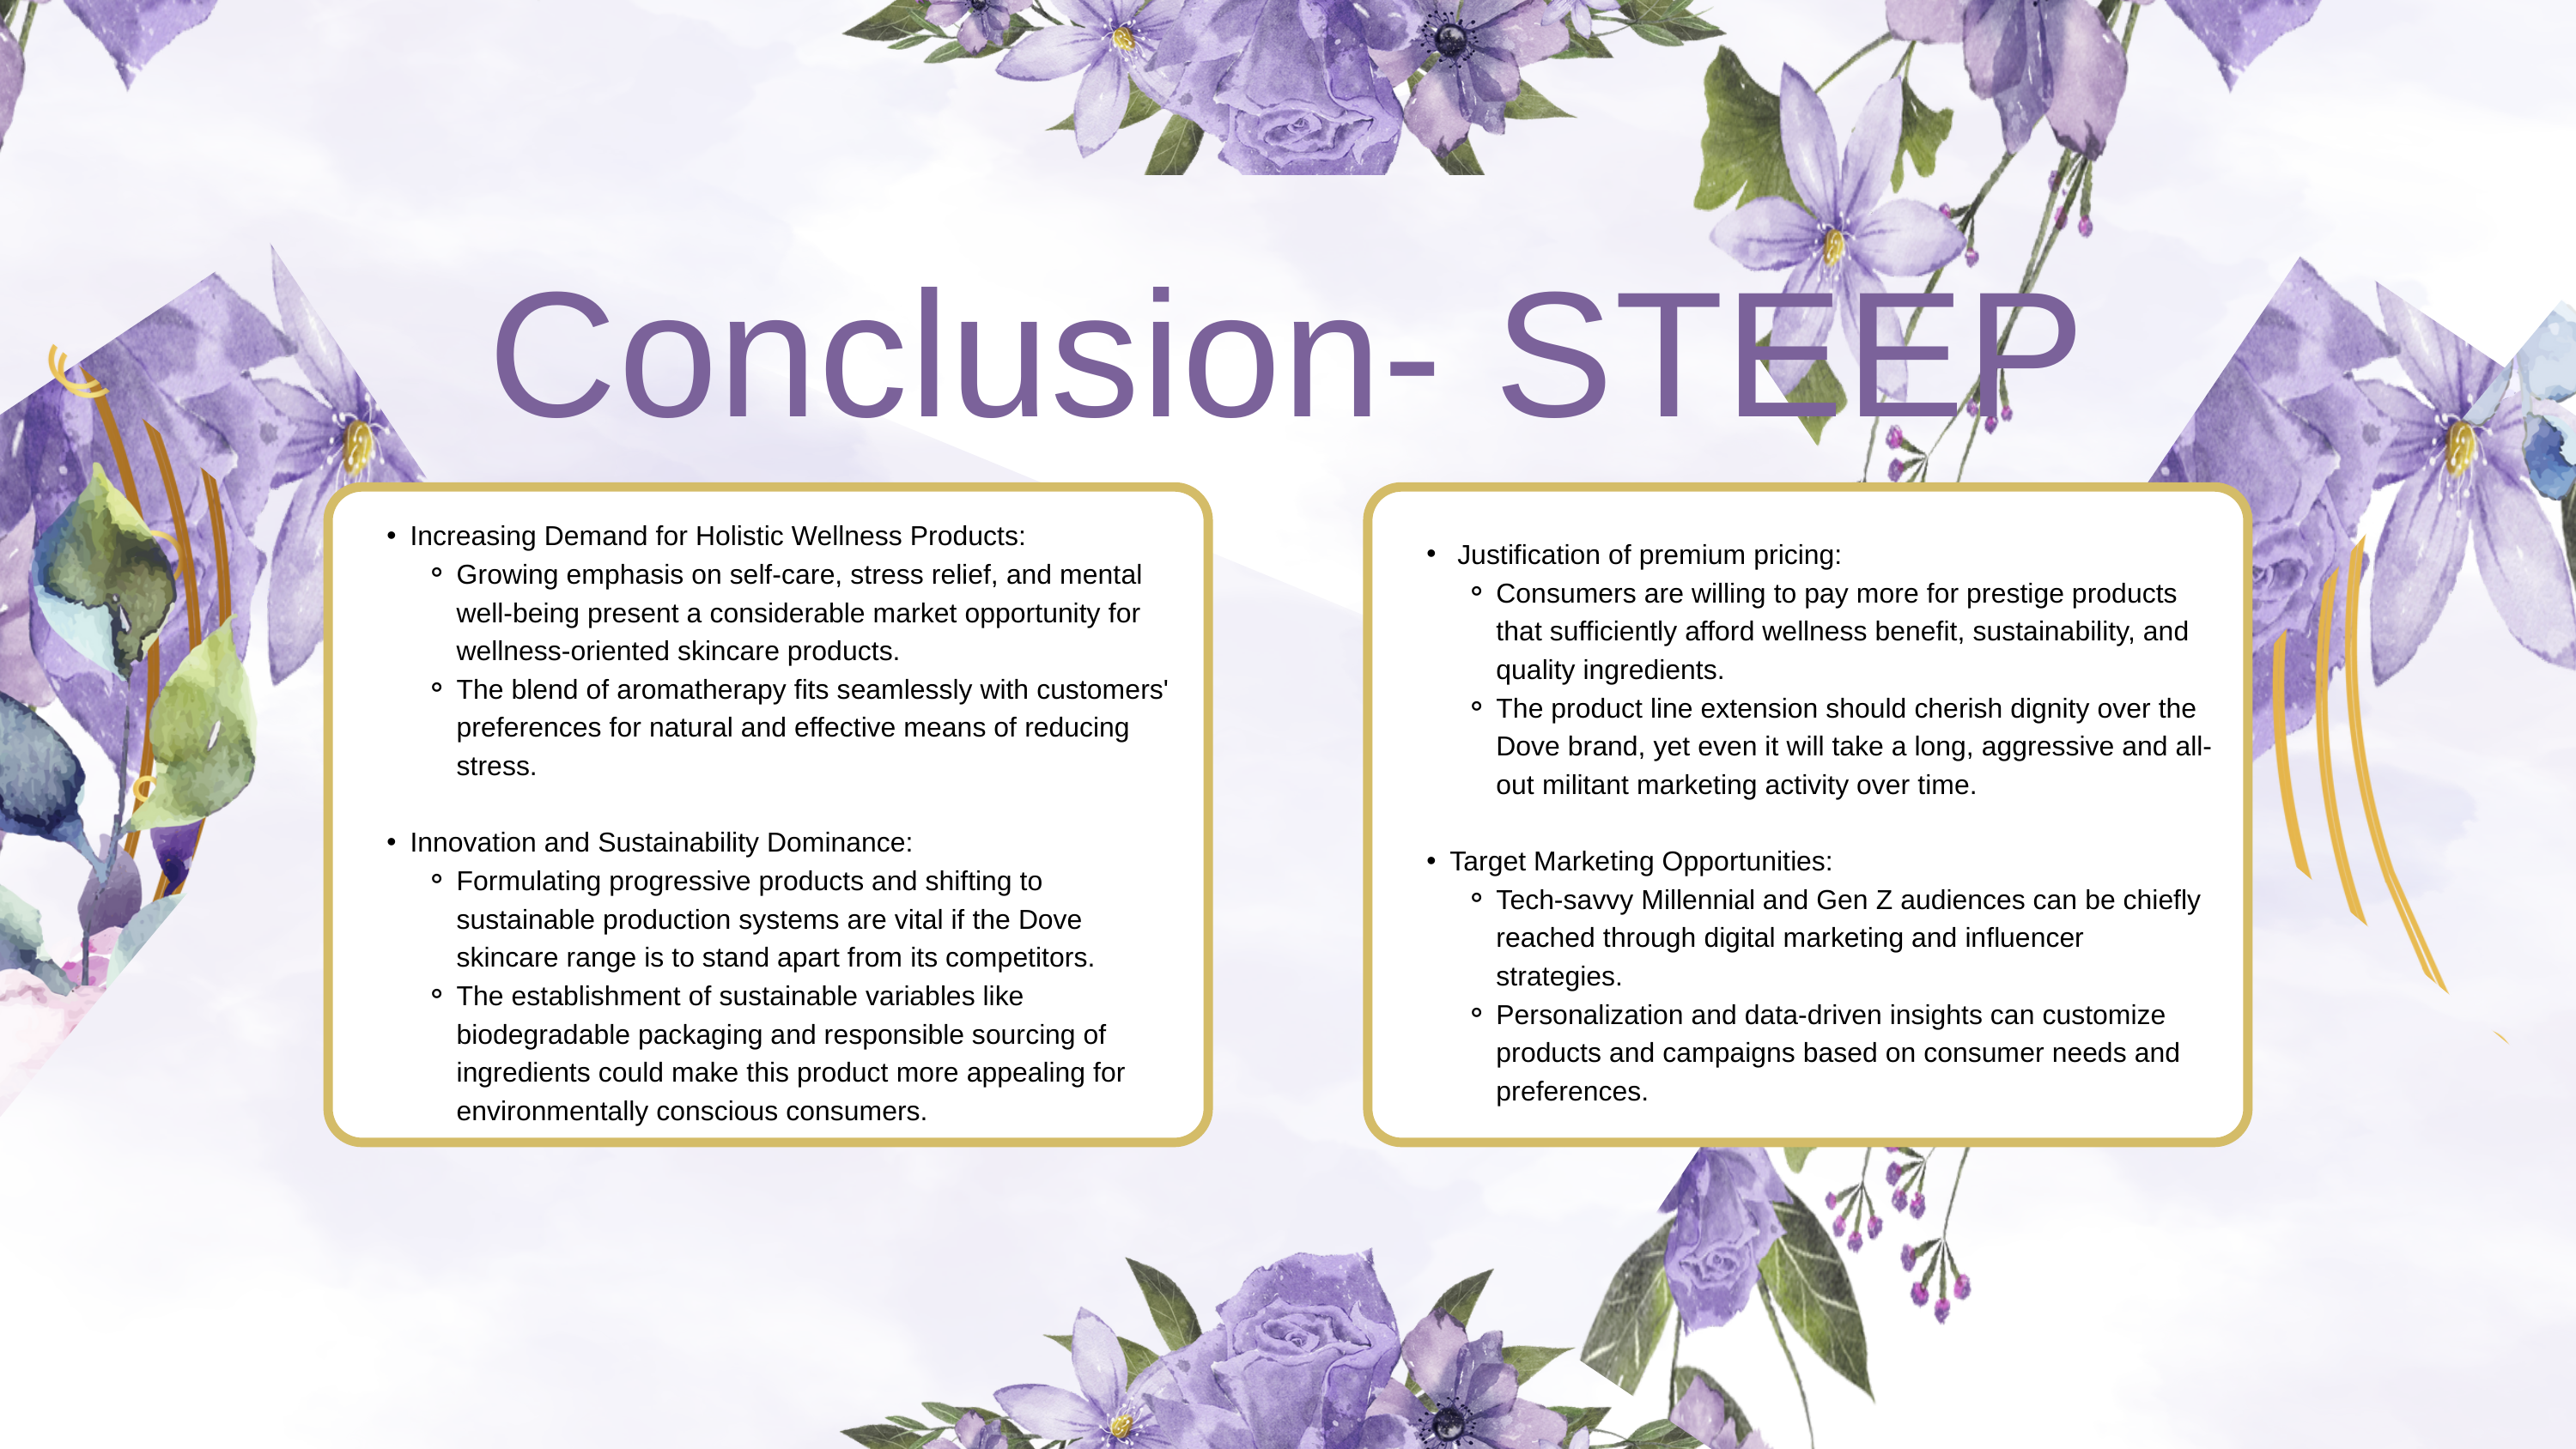

Conclusion- STEEP

Increasing Demand for Holistic Wellness Products:
Growing emphasis on self-care, stress relief, and mental well-being present a considerable market opportunity for wellness-oriented skincare products.
The blend of aromatherapy fits seamlessly with customers' preferences for natural and effective means of reducing stress.

Innovation and Sustainability Dominance:
Formulating progressive products and shifting to sustainable production systems are vital if the Dove skincare range is to stand apart from its competitors.
The establishment of sustainable variables like biodegradable packaging and responsible sourcing of ingredients could make this product more appealing for environmentally conscious consumers.

 Justification of premium pricing:
Consumers are willing to pay more for prestige products that sufficiently afford wellness benefit, sustainability, and quality ingredients.
The product line extension should cherish dignity over the Dove brand, yet even it will take a long, aggressive and all-out militant marketing activity over time.

Target Marketing Opportunities:
Tech-savvy Millennial and Gen Z audiences can be chiefly reached through digital marketing and influencer strategies.
Personalization and data-driven insights can customize products and campaigns based on consumer needs and preferences.